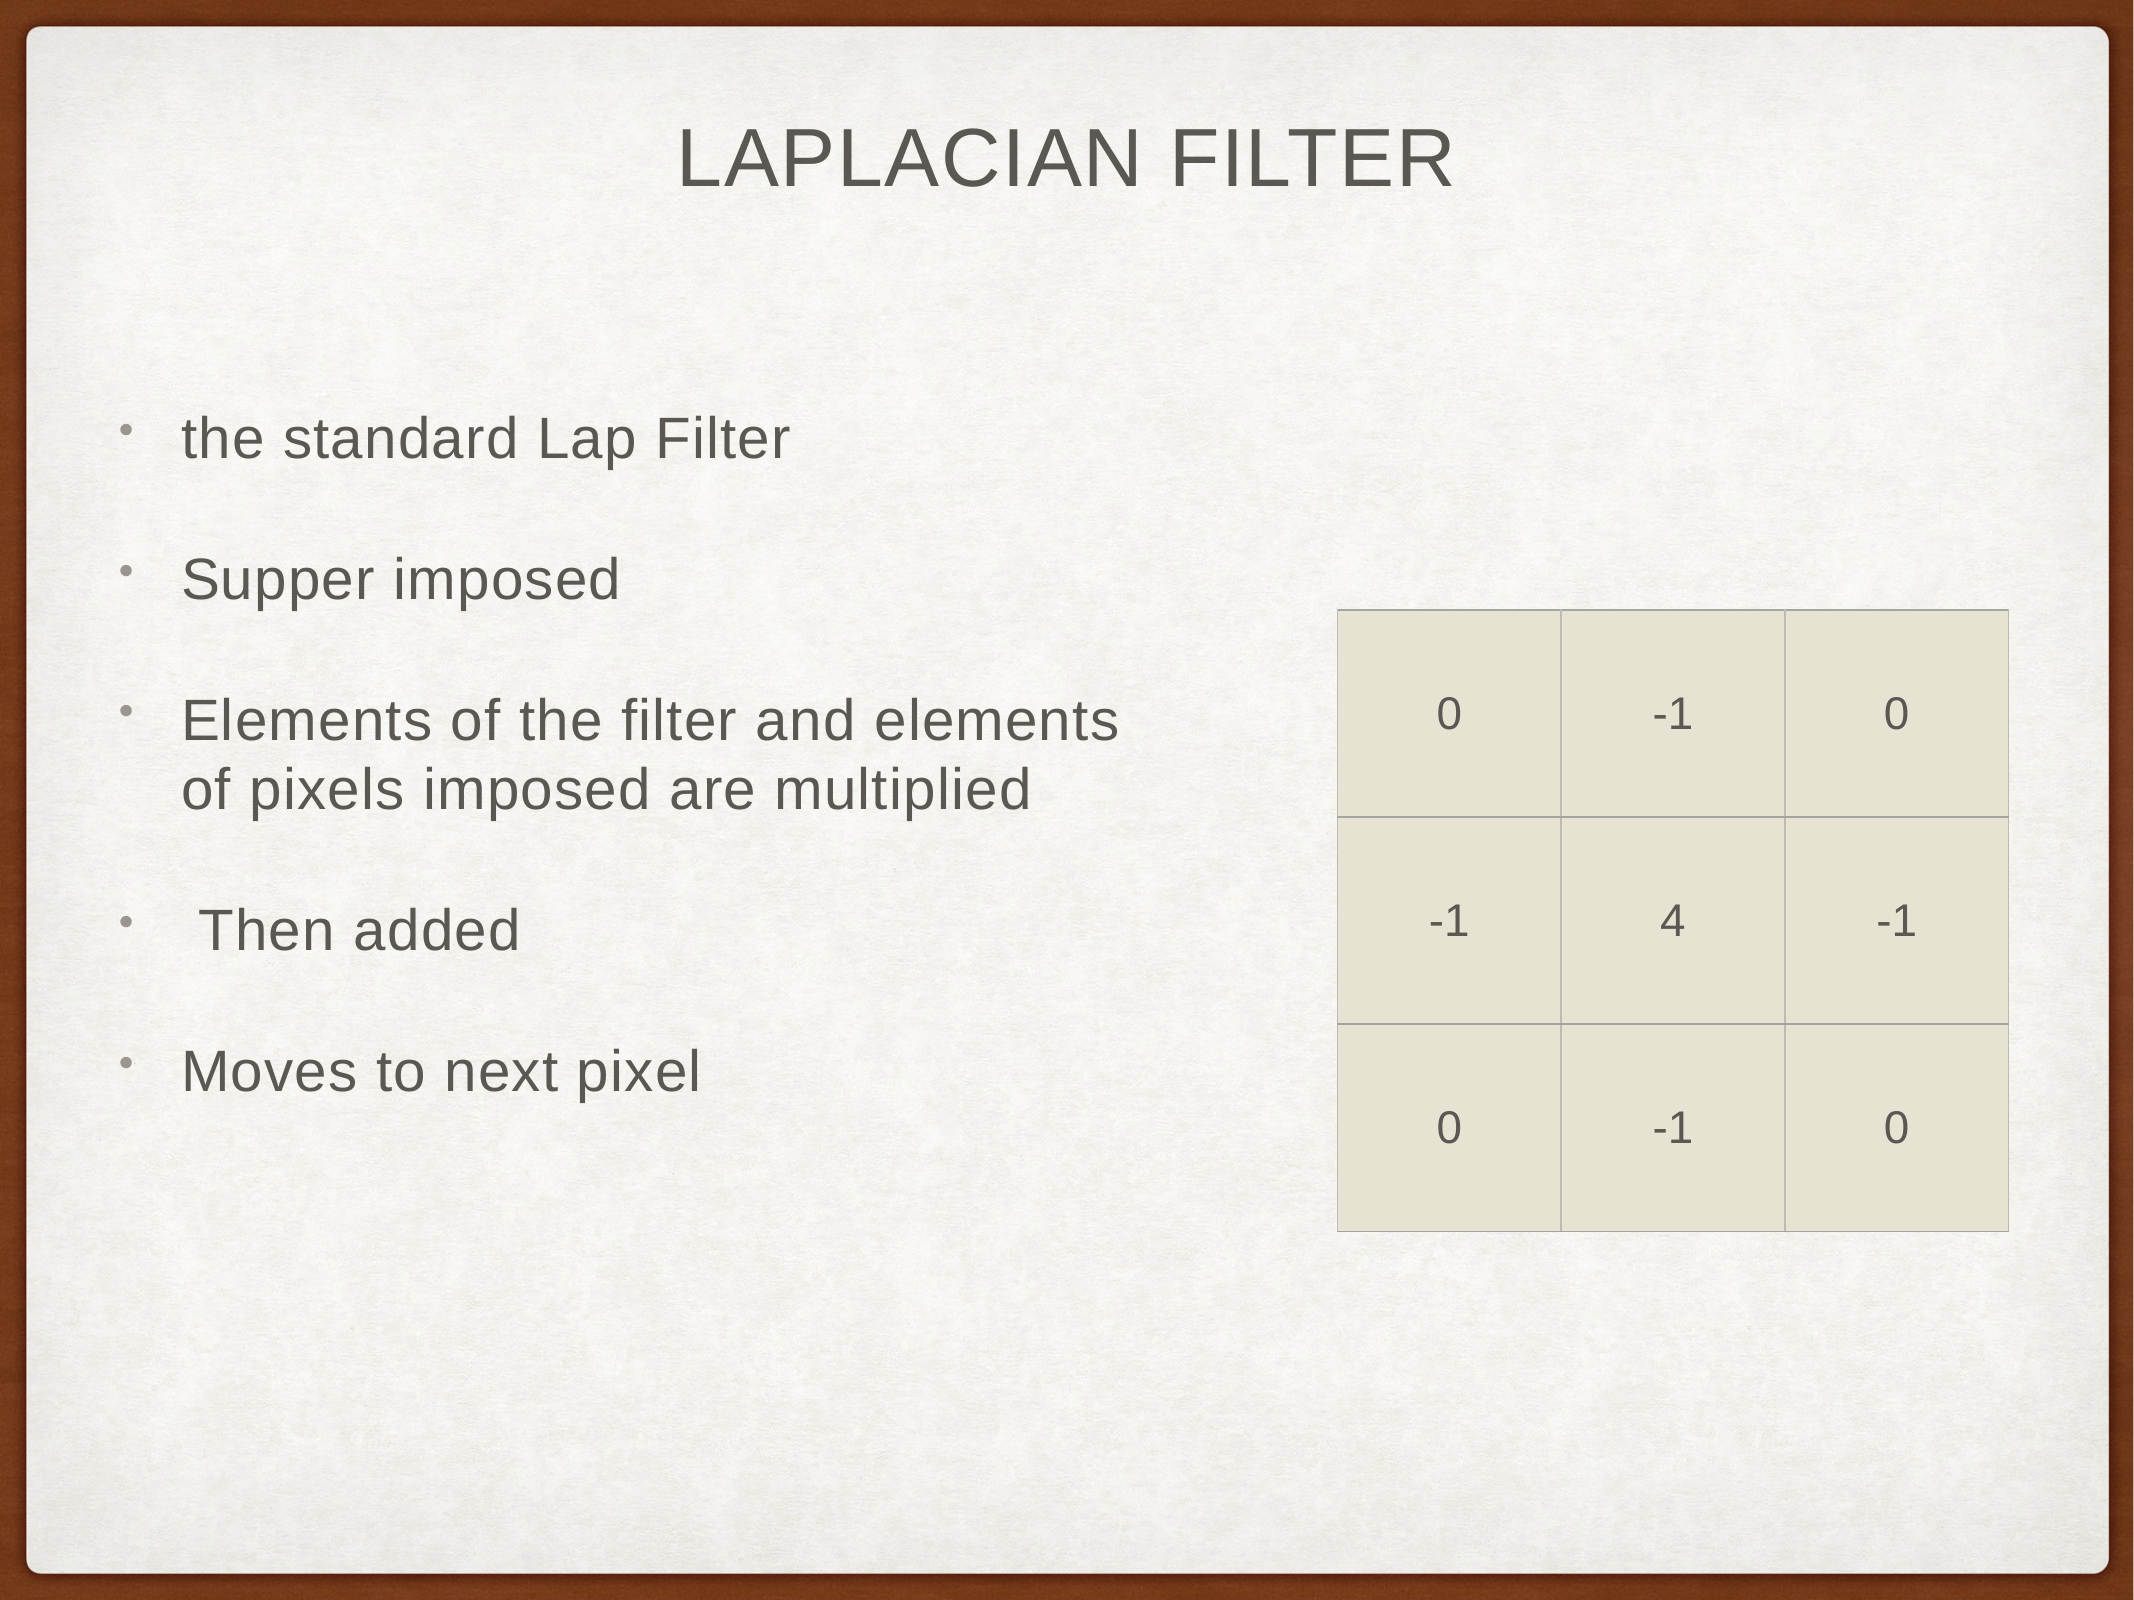

# laplacian Filter
the standard Lap Filter
Supper imposed
Elements of the filter and elements of pixels imposed are multiplied
 Then added
Moves to next pixel
| 0 | -1 | 0 |
| --- | --- | --- |
| -1 | 4 | -1 |
| 0 | -1 | 0 |